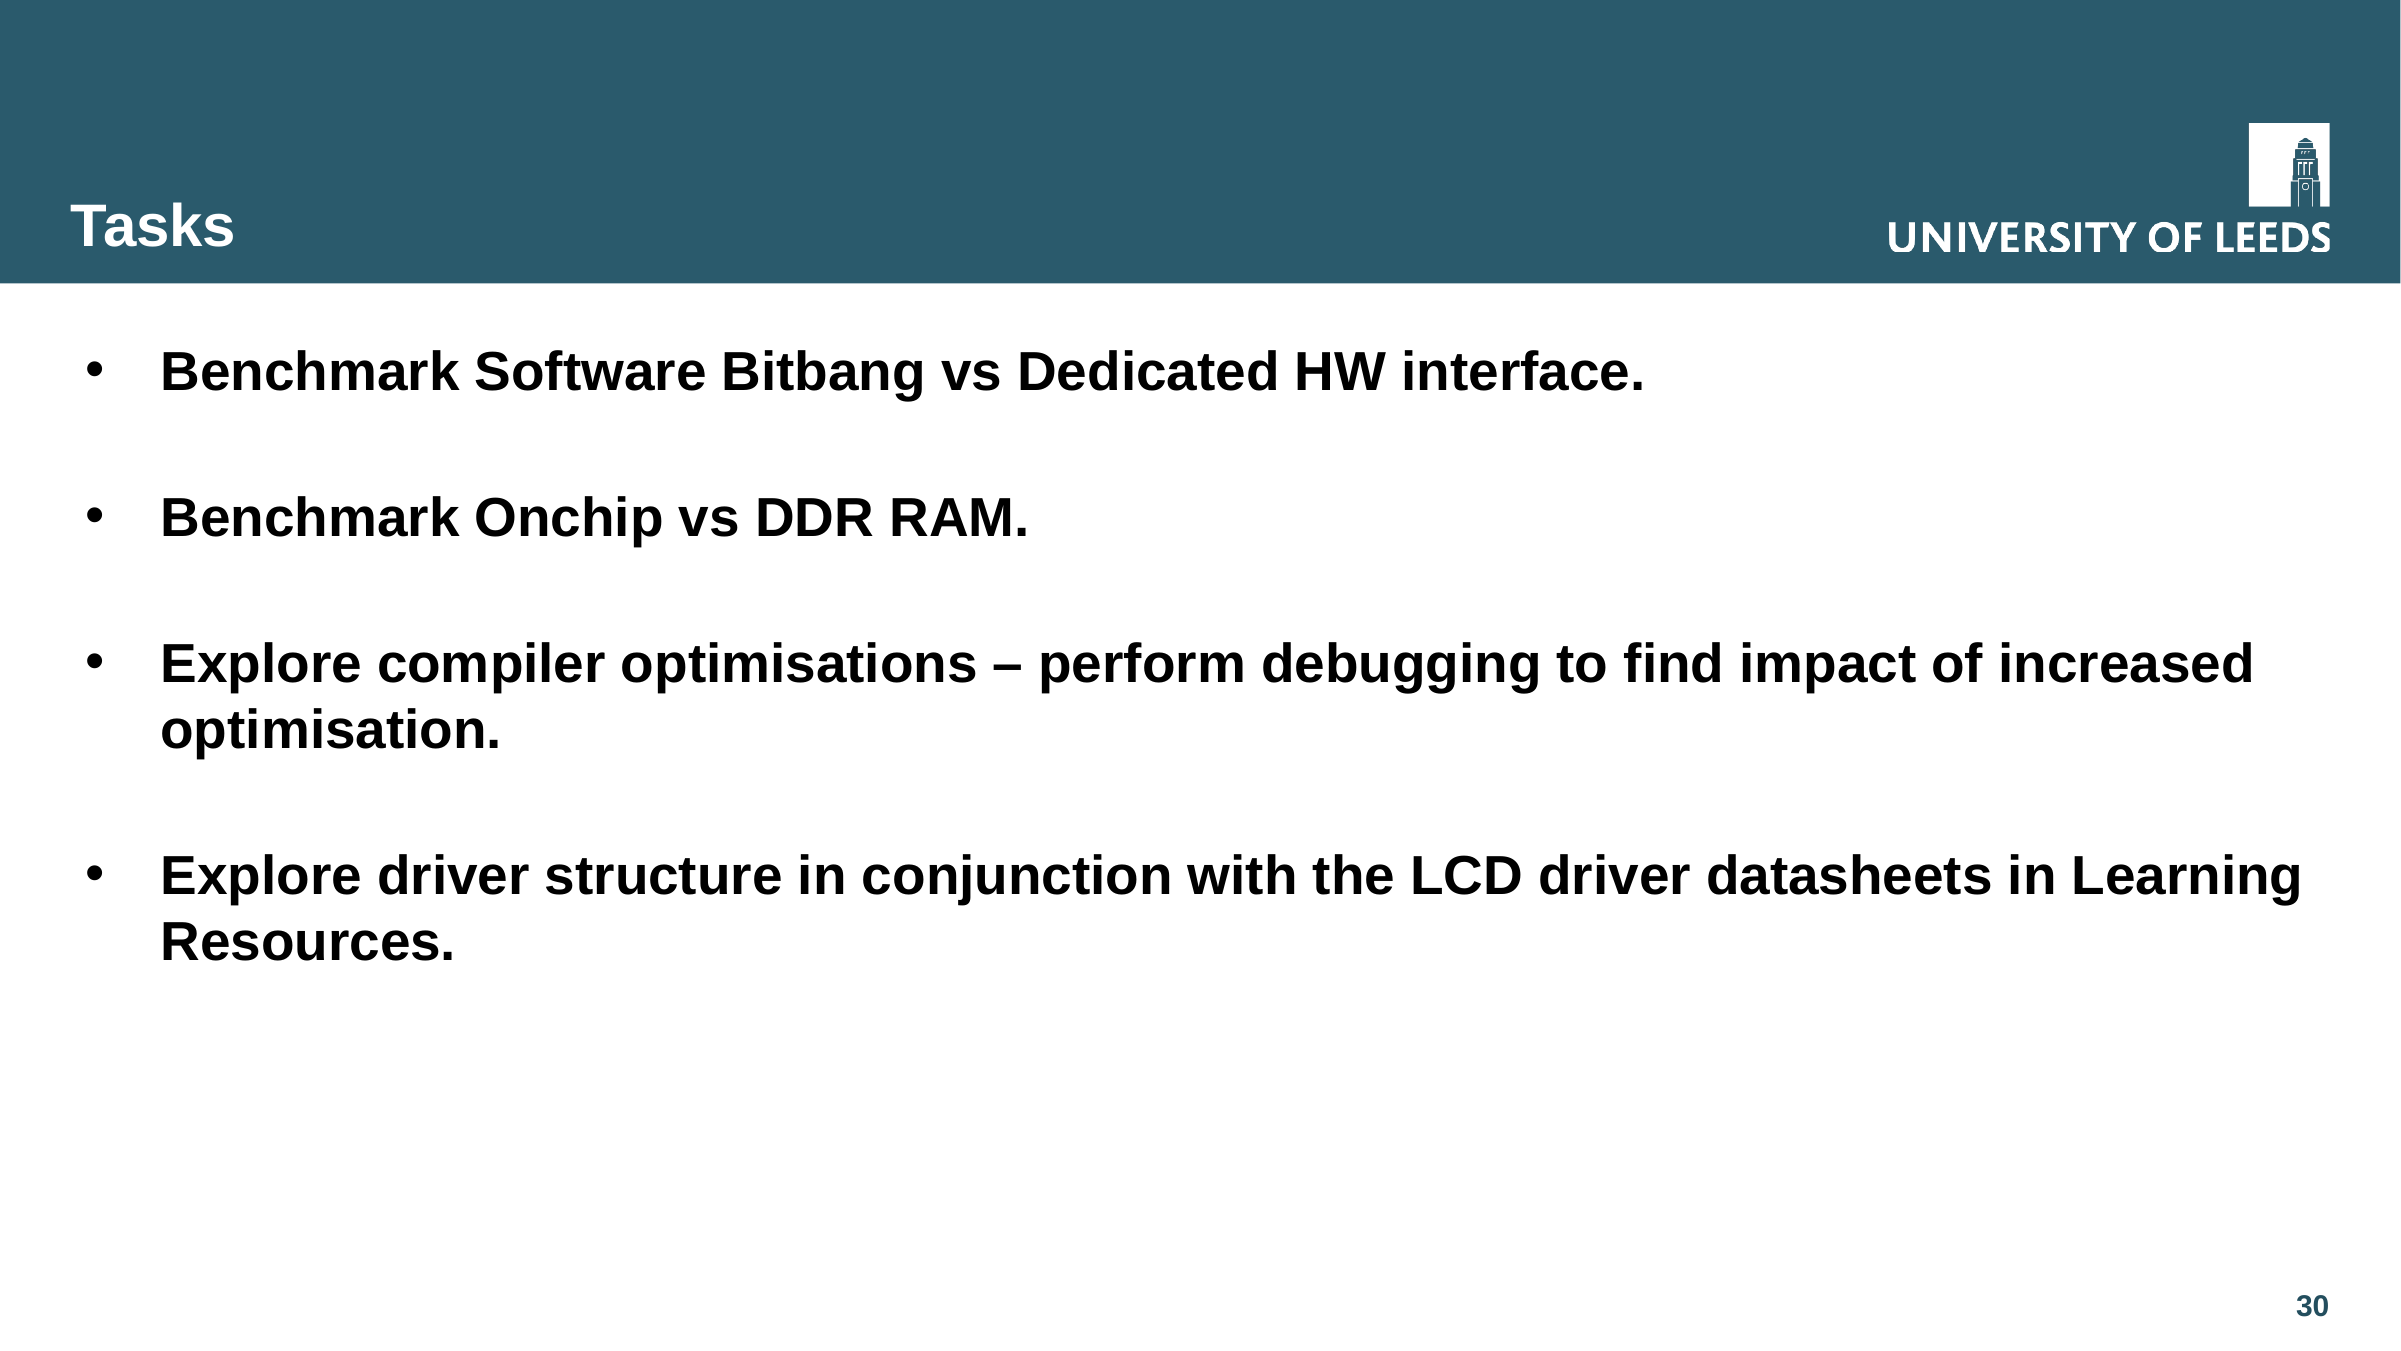

# Tasks
Benchmark Software Bitbang vs Dedicated HW interface.
Benchmark Onchip vs DDR RAM.
Explore compiler optimisations – perform debugging to find impact of increased optimisation.
Explore driver structure in conjunction with the LCD driver datasheets in Learning Resources.